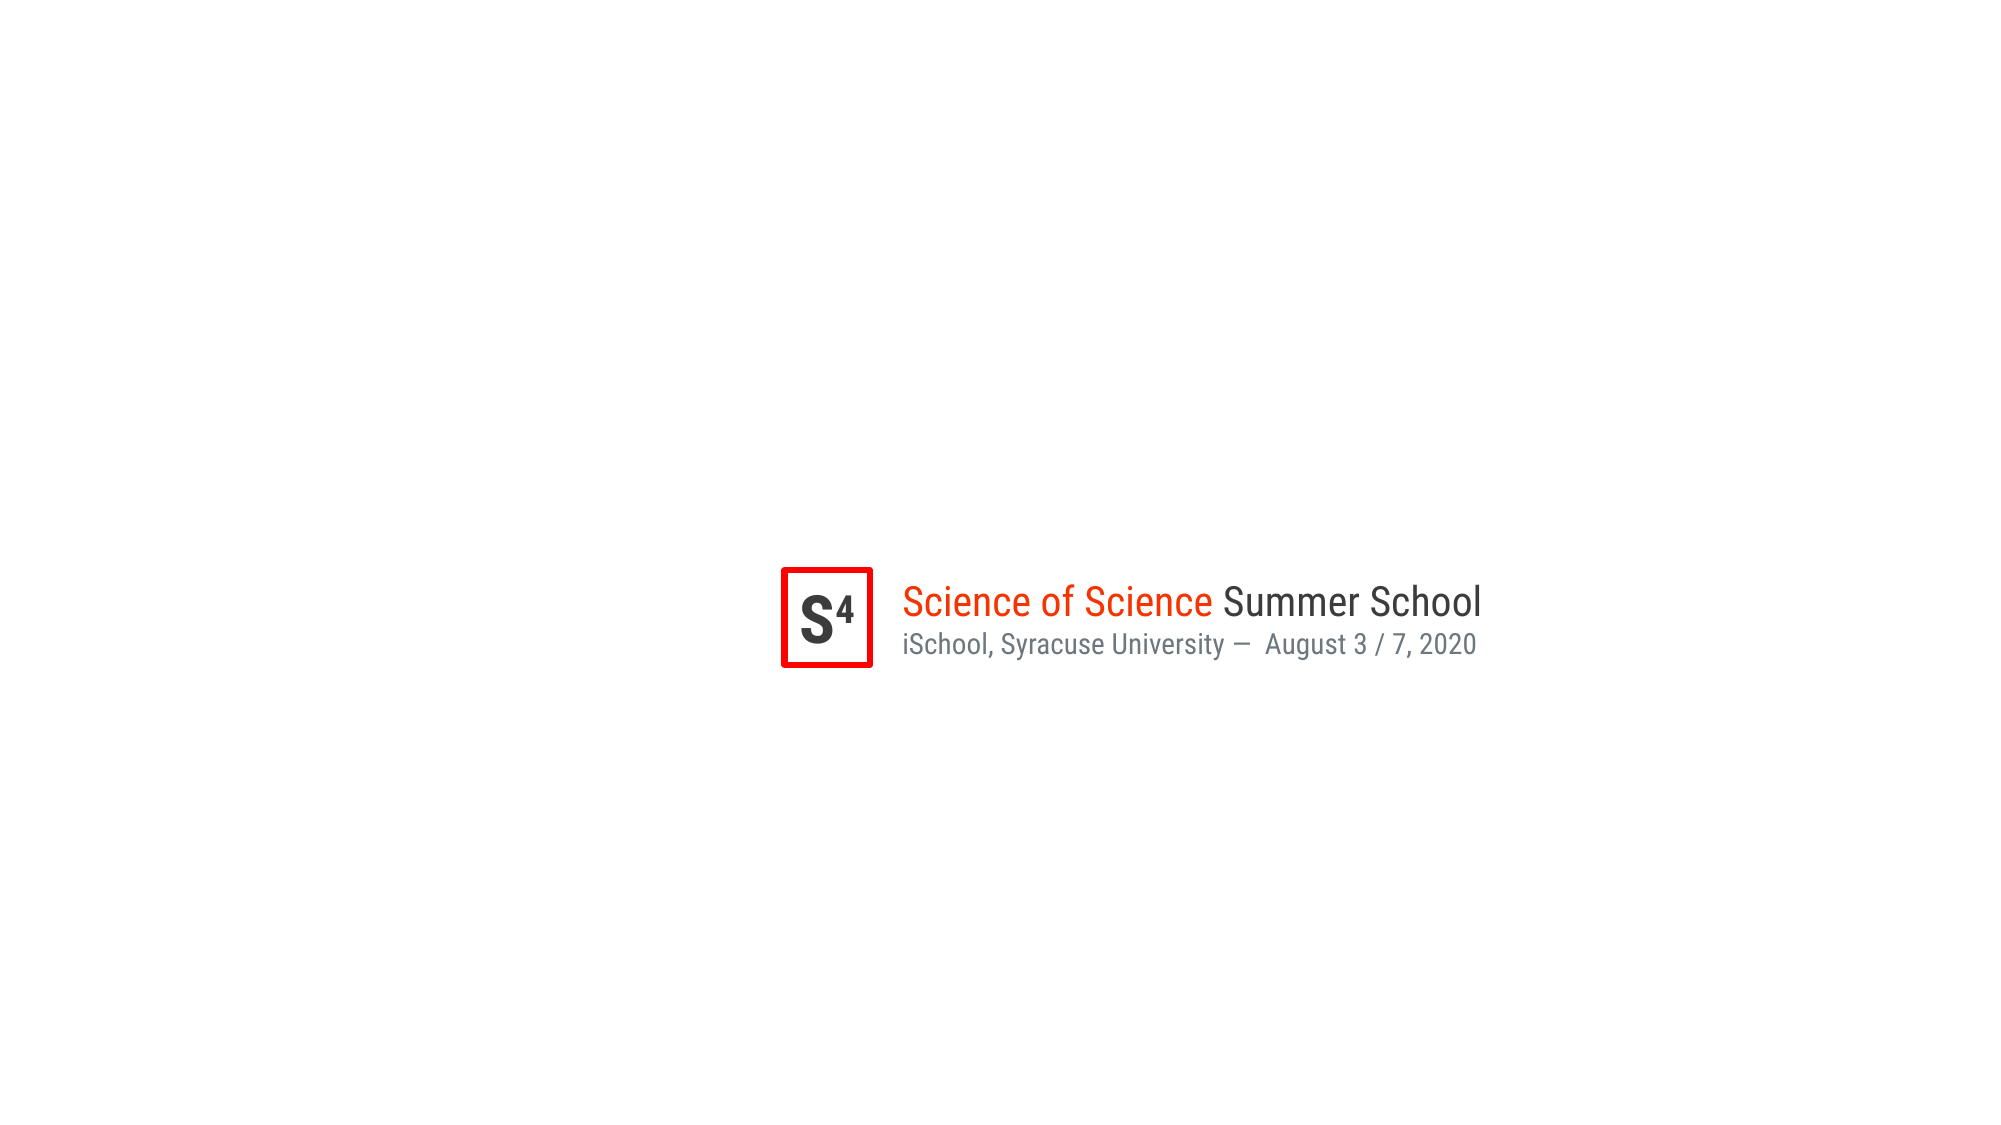

Science of Science Summer School
iSchool, Syracuse University —  August 3 / 7, 2020
S4